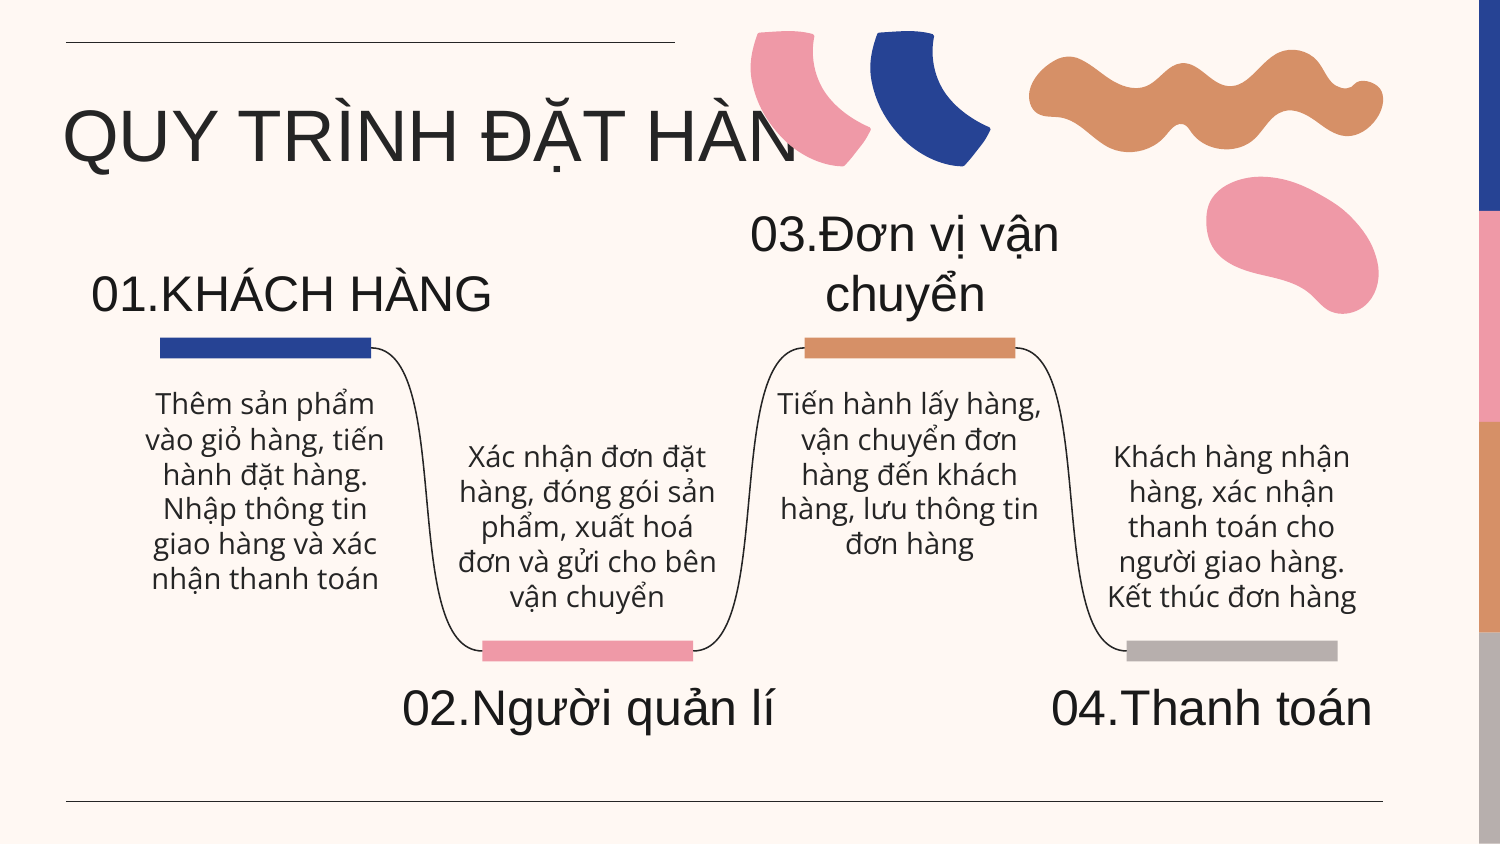

# QUY TRÌNH ĐẶT HÀNG

03.Đơn vị vận chuyển
01.KHÁCH HÀNG

Thêm sản phẩm vào giỏ hàng, tiến hành đặt hàng. Nhập thông tin giao hàng và xác nhận thanh toán
Tiến hành lấy hàng, vận chuyển đơn hàng đến khách hàng, lưu thông tin đơn hàng
Xác nhận đơn đặt hàng, đóng gói sản phẩm, xuất hoá đơn và gửi cho bên vận chuyển
Khách hàng nhận hàng, xác nhận thanh toán cho người giao hàng. Kết thúc đơn hàng

02.Người quản lí
04.Thanh toán